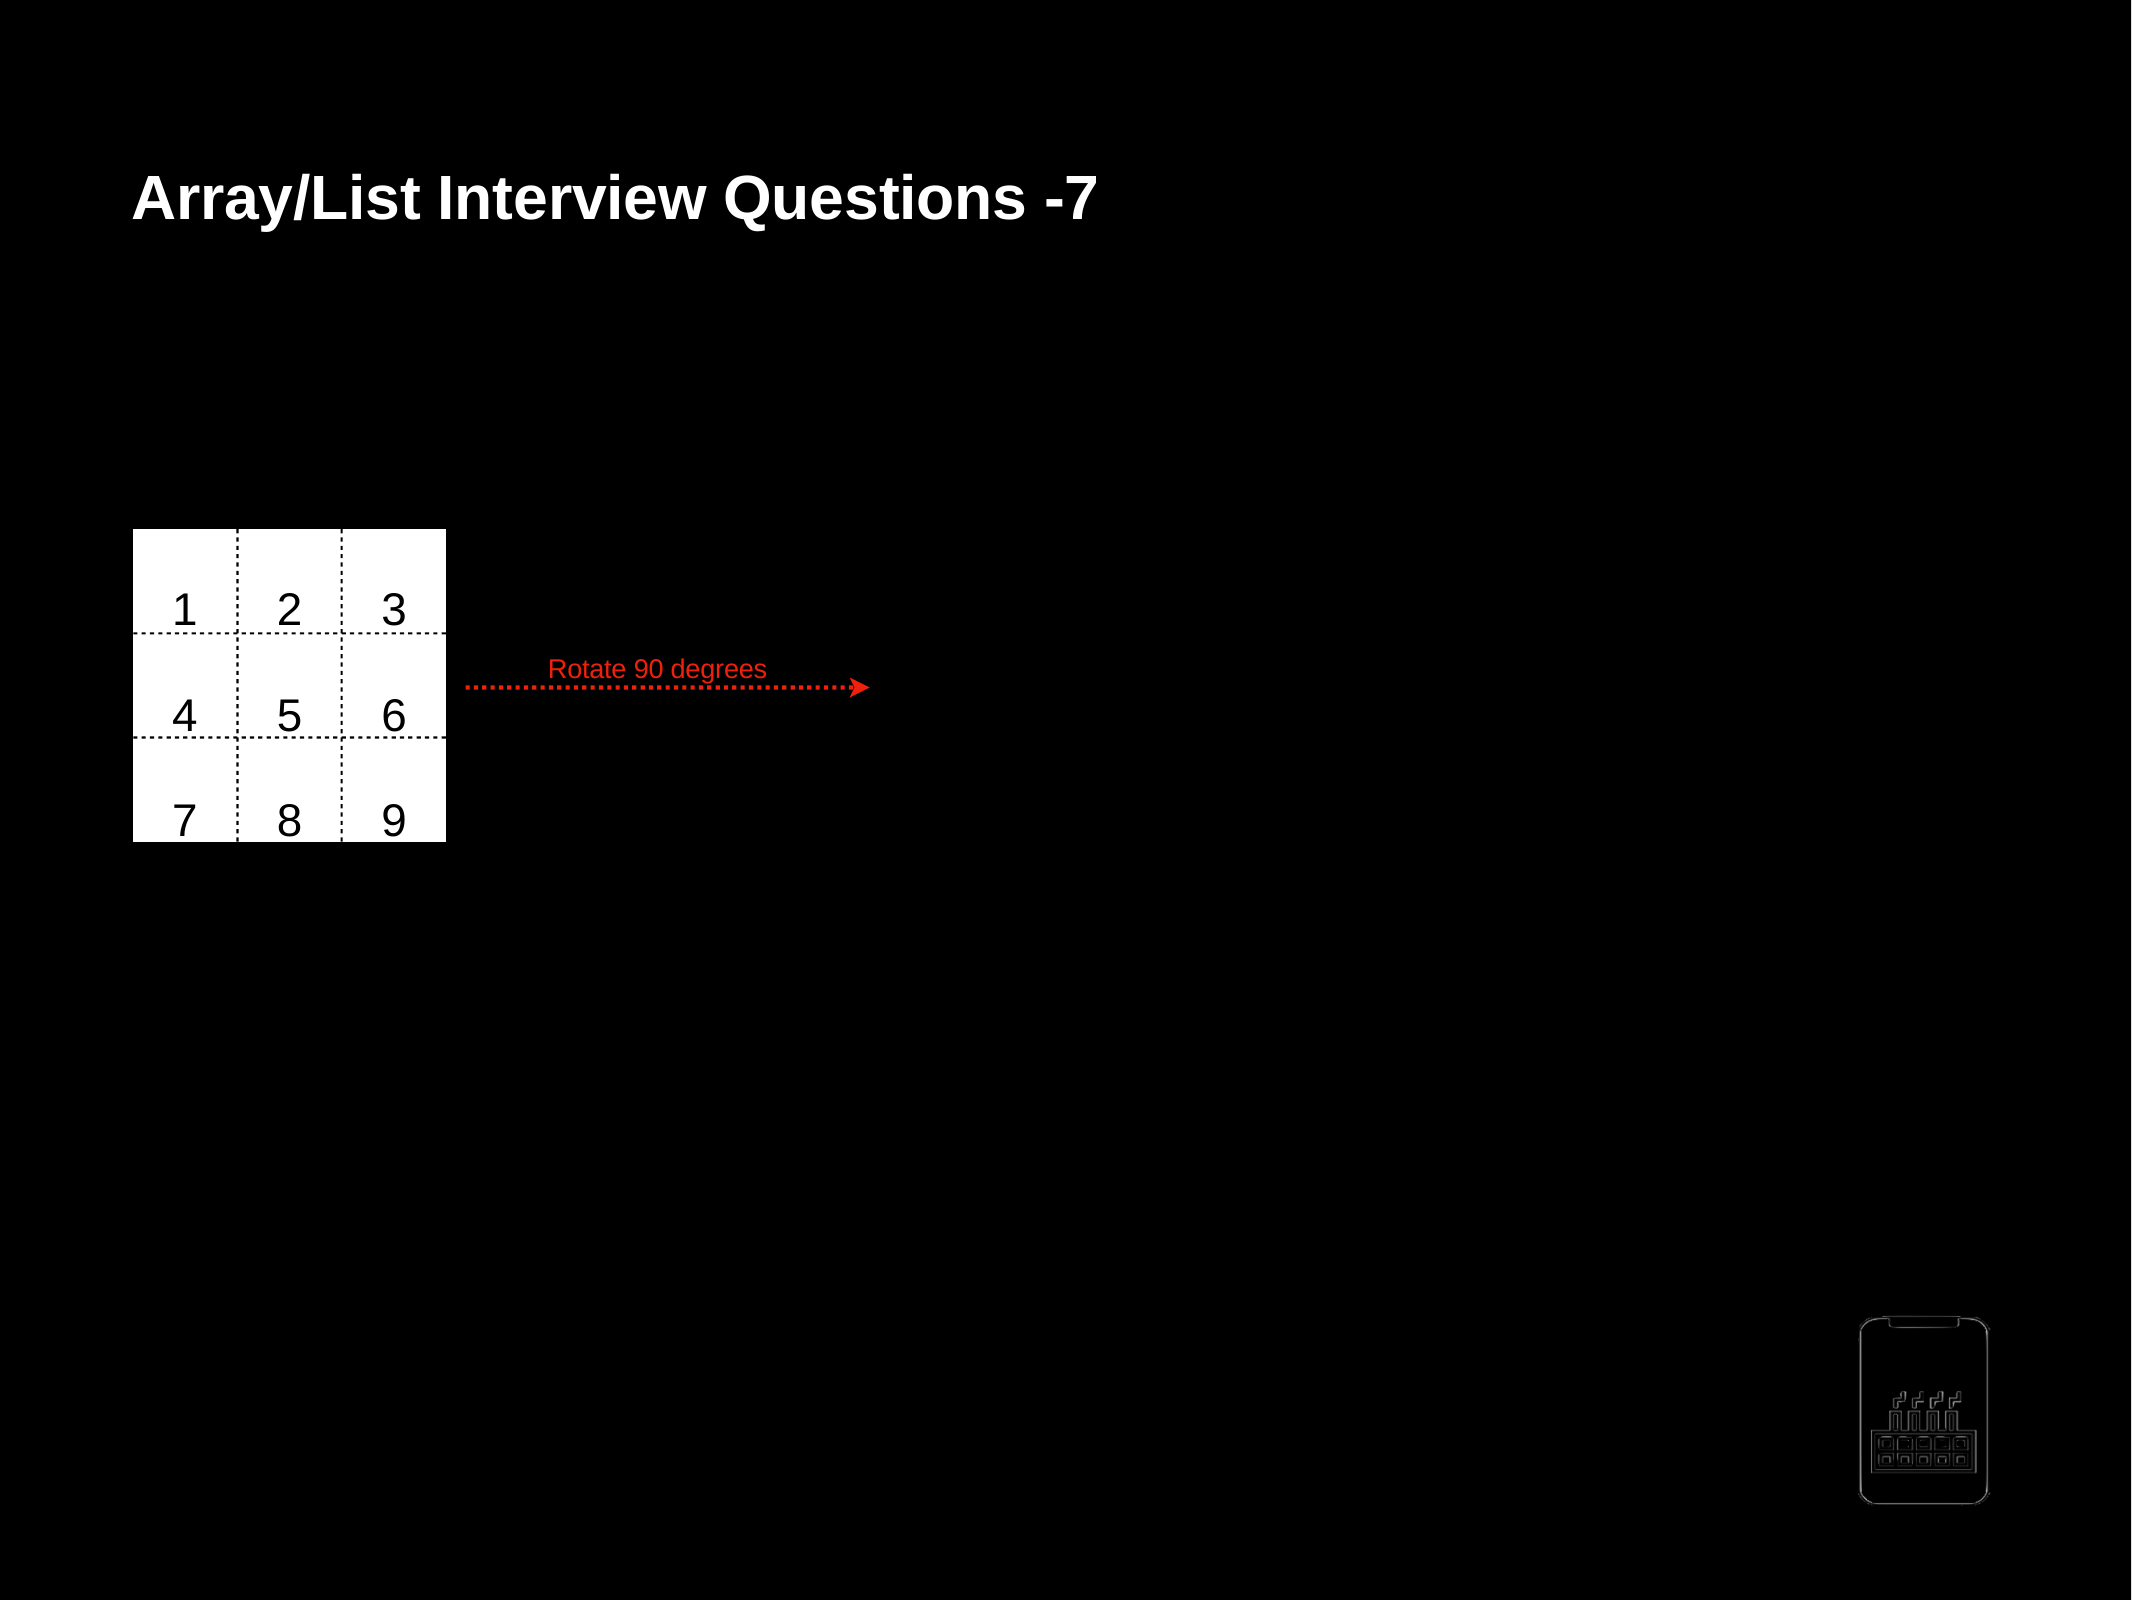

Array/List Interview Questions -7
Rotate Matrix
- Given an image represented by an NxN matrix write a method to rotate
the image by 90 degrees.

1 4 7
2 5 8
3 6 9
Rotate 90 degrees

AppMillers
www.appmillers.com